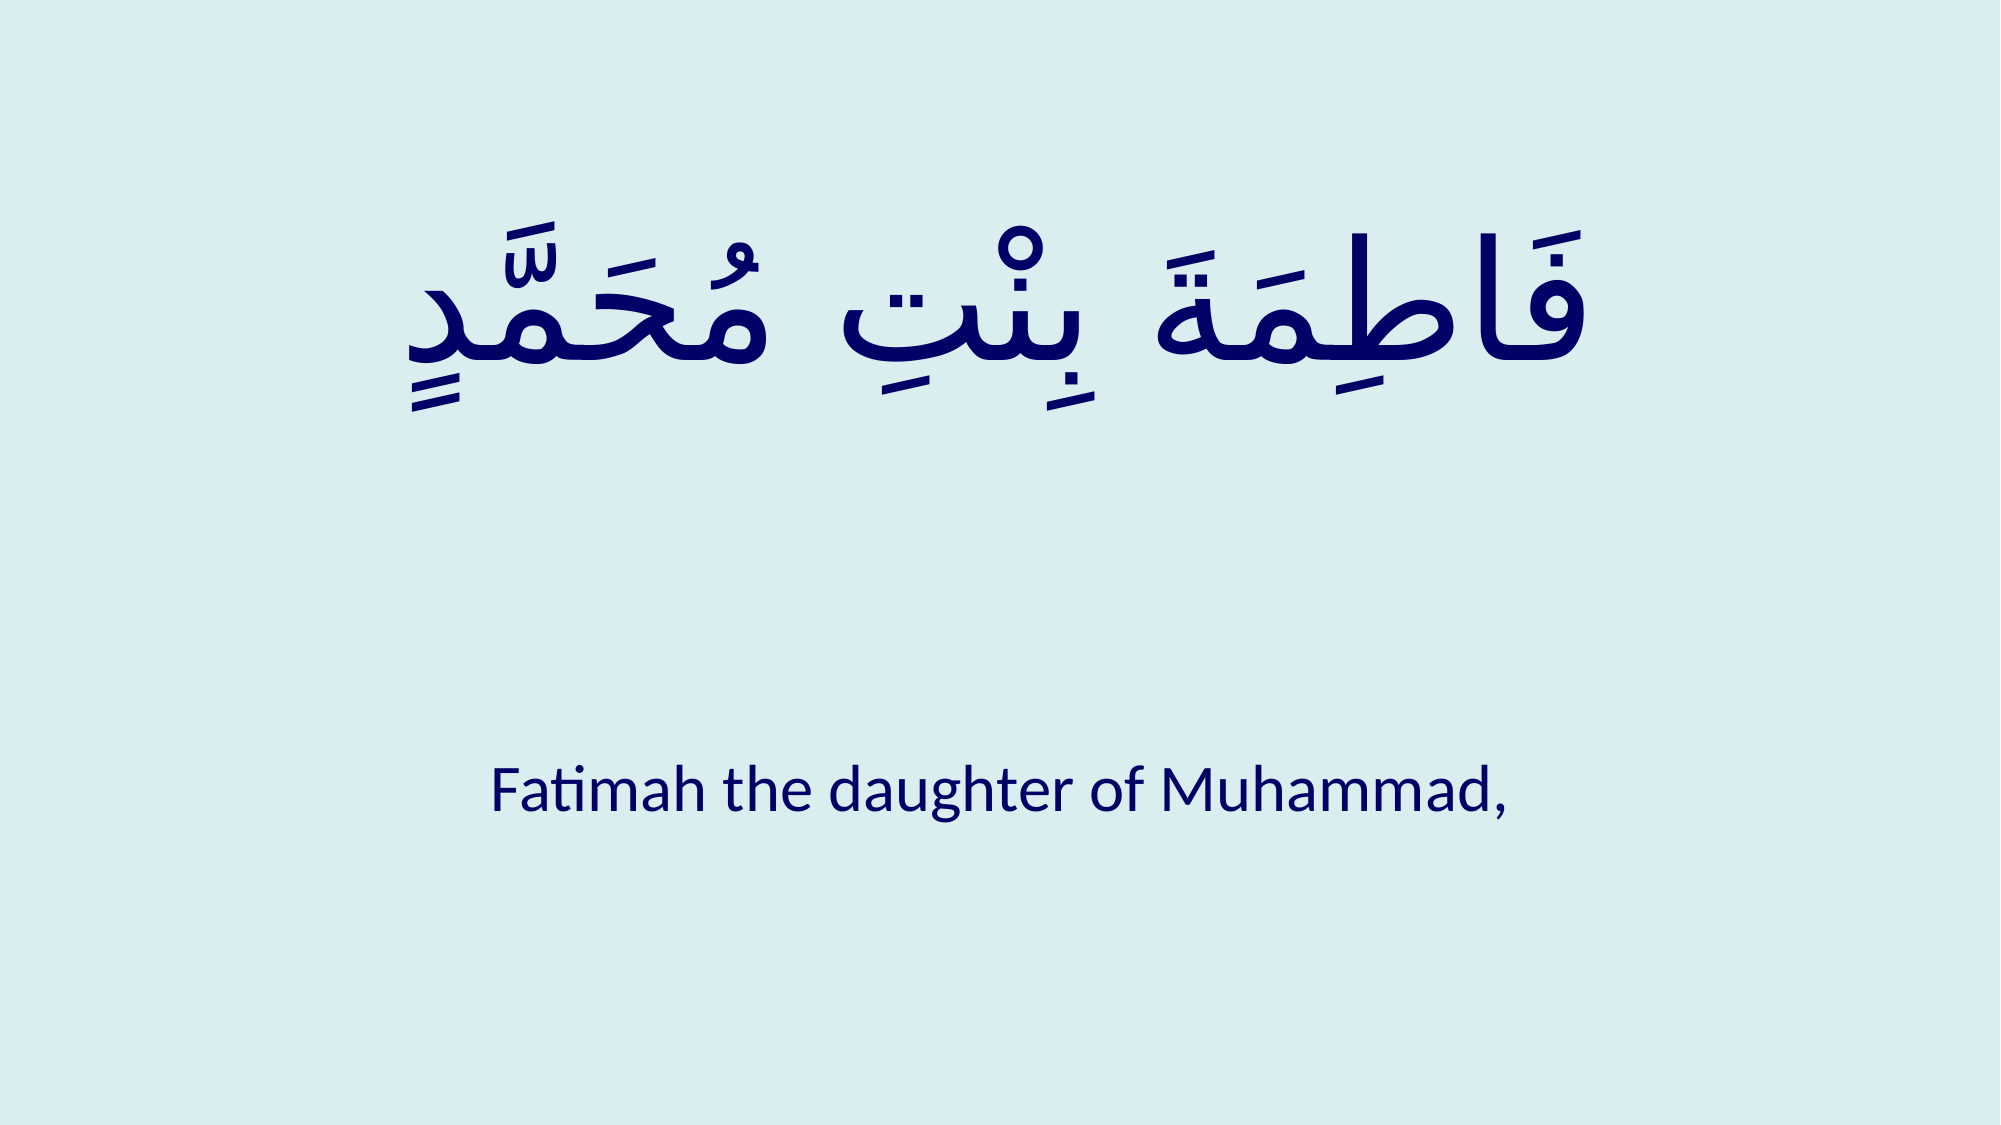

# فَاطِمَةَ بِنْتِ مُحَمَّدٍ
Fatimah the daughter of Muhammad,